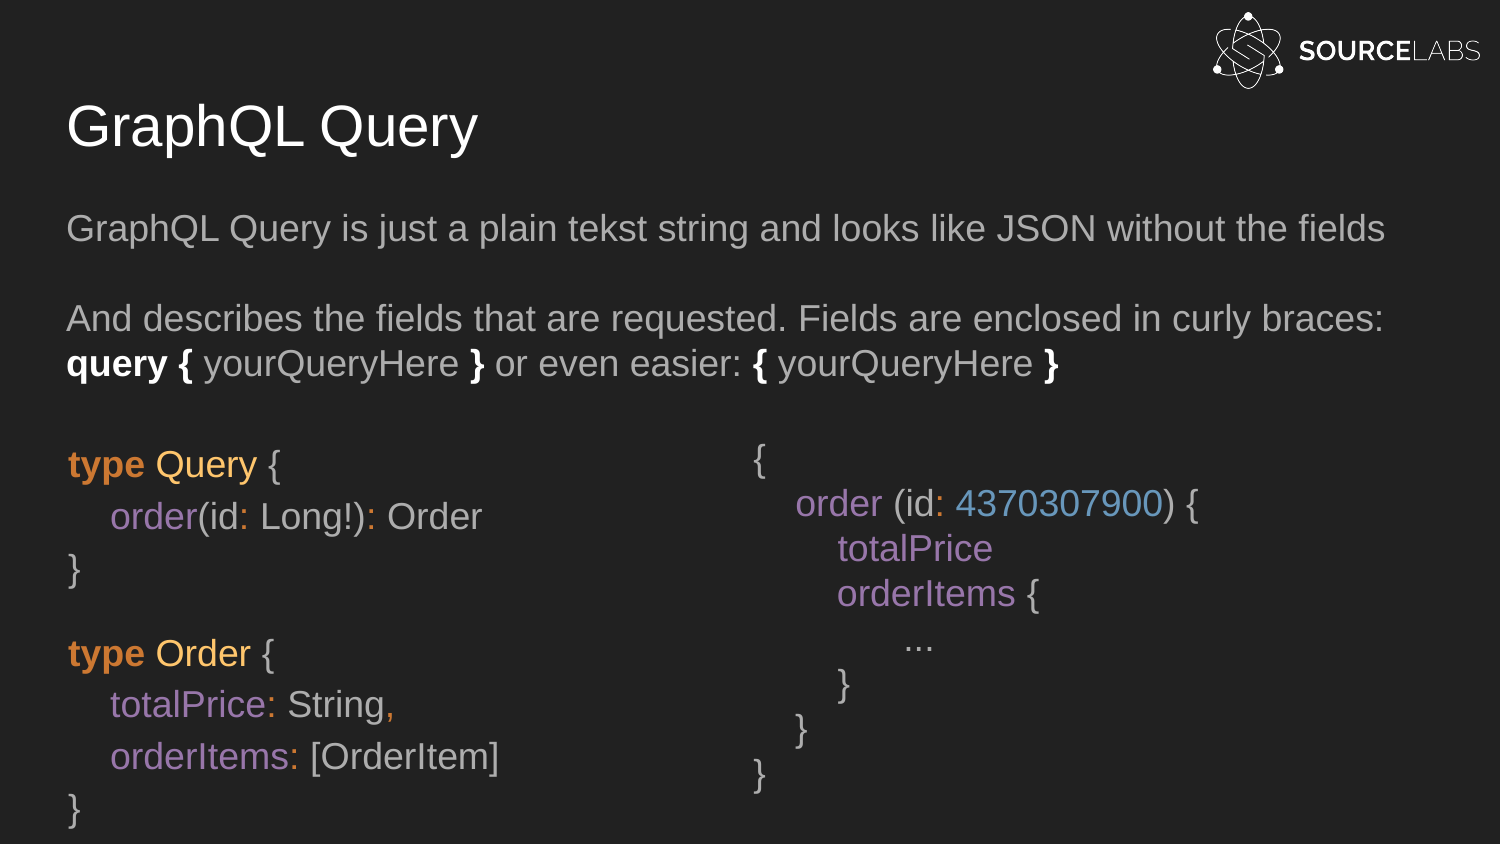

# GraphQL Query
GraphQL Query is just a plain tekst string and looks like JSON without the fields

And describes the fields that are requested. Fields are enclosed in curly braces:
query { yourQueryHere } or even easier: { yourQueryHere }

type Query {
    order(id: Long!): Order
}
type Order {
    totalPrice: String,
    orderItems: [OrderItem]
}
{
    order (id: 4370307900) {
        totalPrice
        orderItems {
	...
        }
    }
}